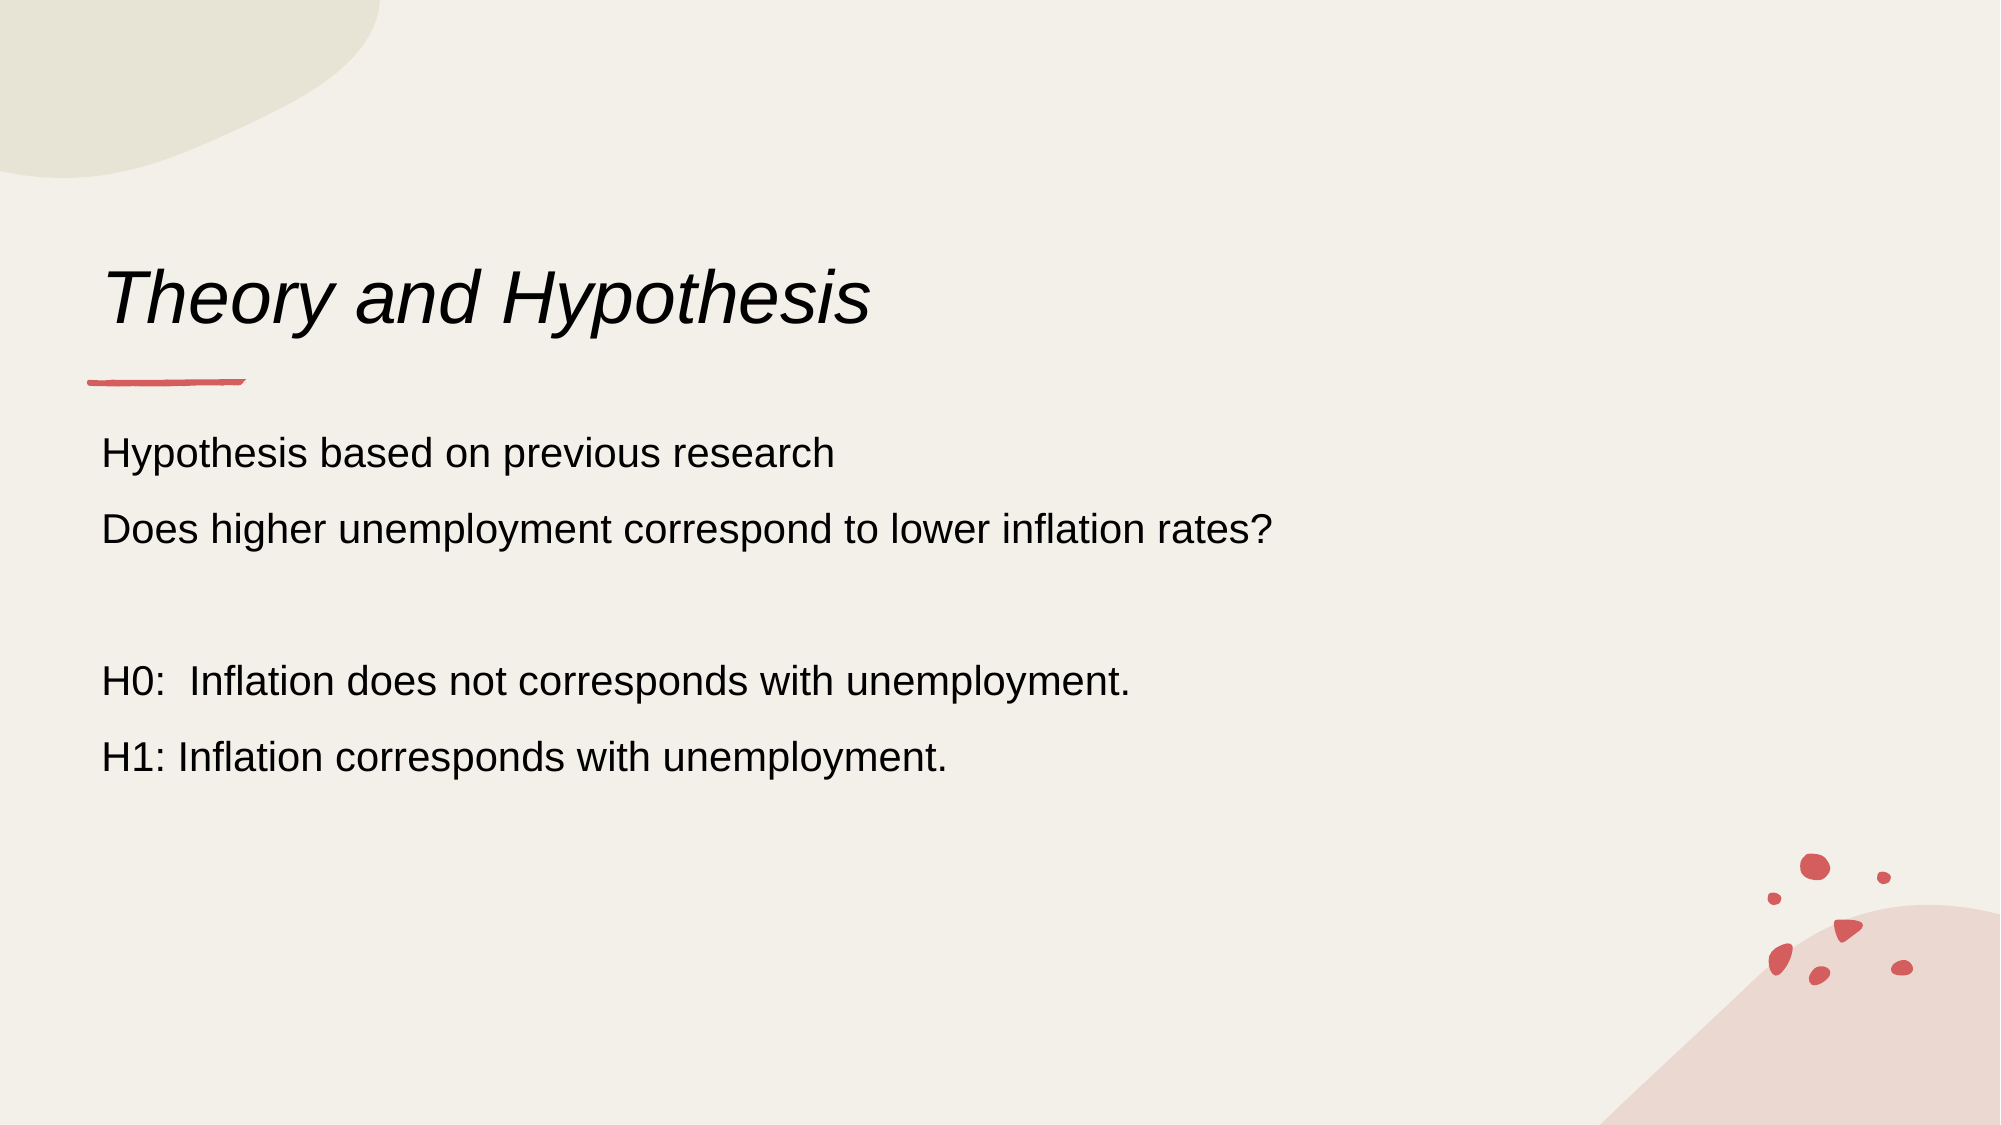

# Theory and Hypothesis
Hypothesis based on previous research
Does higher unemployment correspond to lower inflation rates?

H0:  Inflation does not corresponds with unemployment.
H1: Inflation corresponds with unemployment.